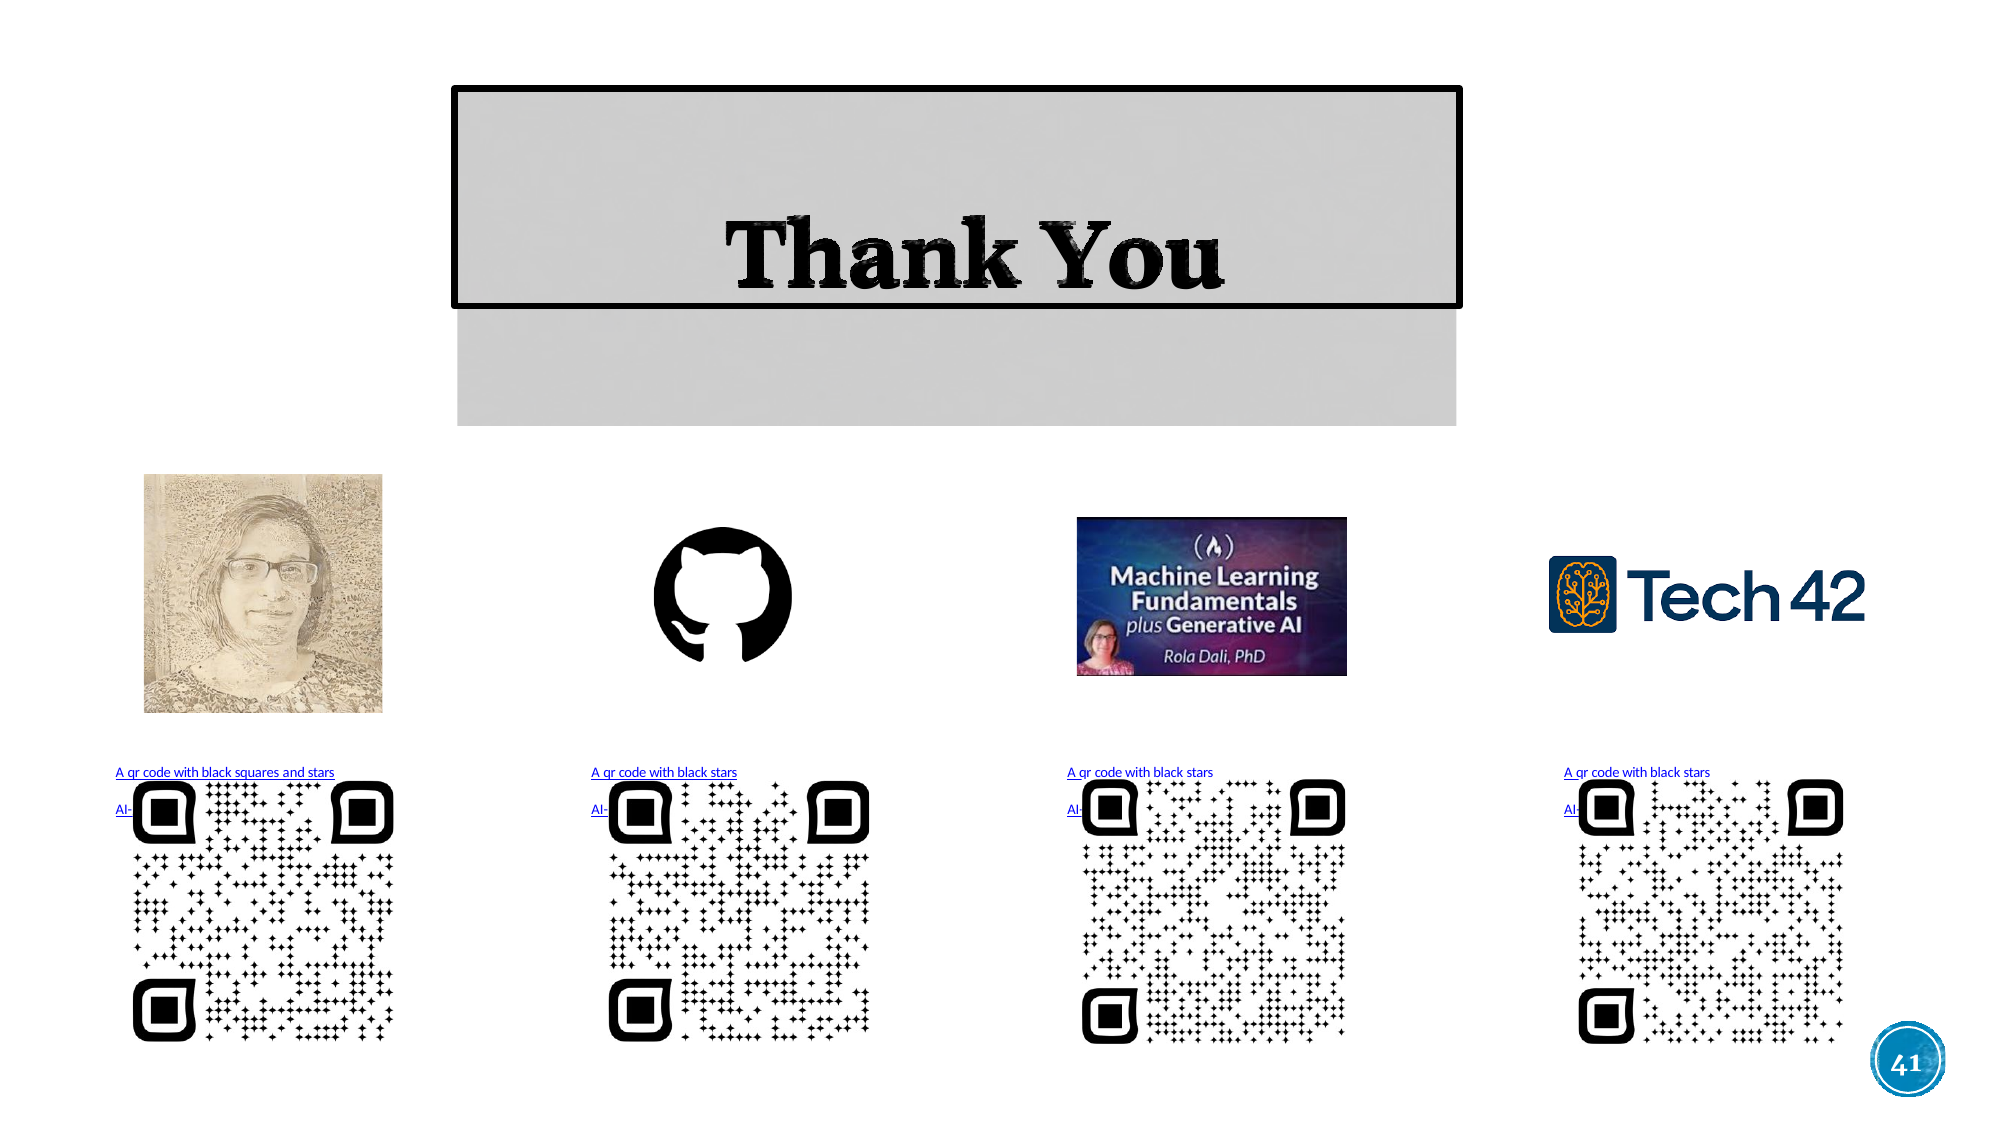

# Thank You

A picture containing human face,
portrait, person, sketch

Description automatically generated

A qr code with black squares and stars

AI-generated content may be incorrect.
A qr code with black stars

AI-generated content may be incorrect.
A qr code with black stars

AI-generated content may be incorrect.
A qr code with black stars

AI-generated content may be incorrect.

41